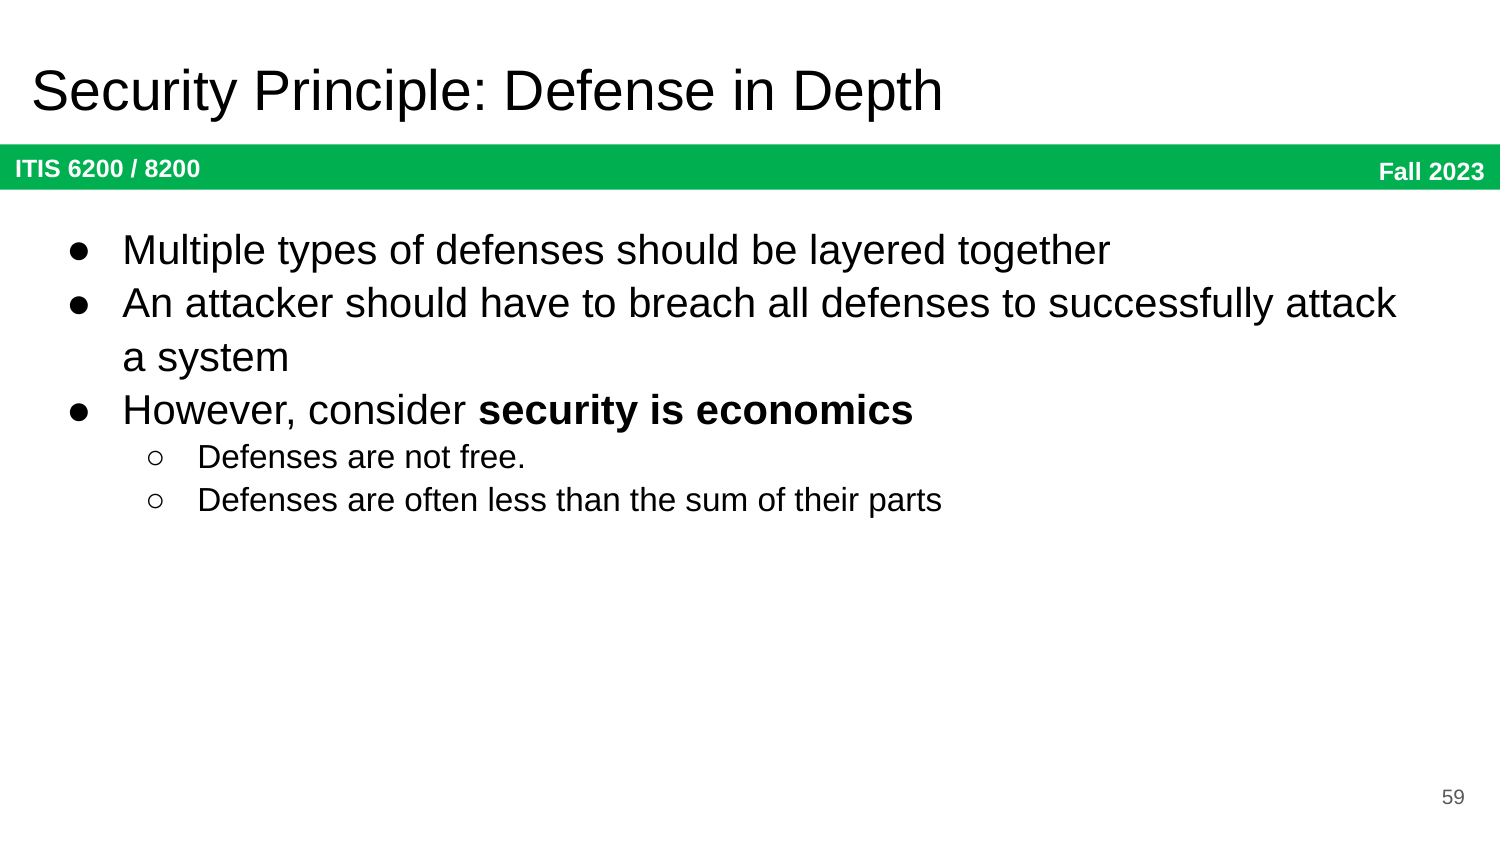

# Security Principle: Defense in Depth
Multiple types of defenses should be layered together
An attacker should have to breach all defenses to successfully attack a system
However, consider security is economics
Defenses are not free.
Defenses are often less than the sum of their parts
59